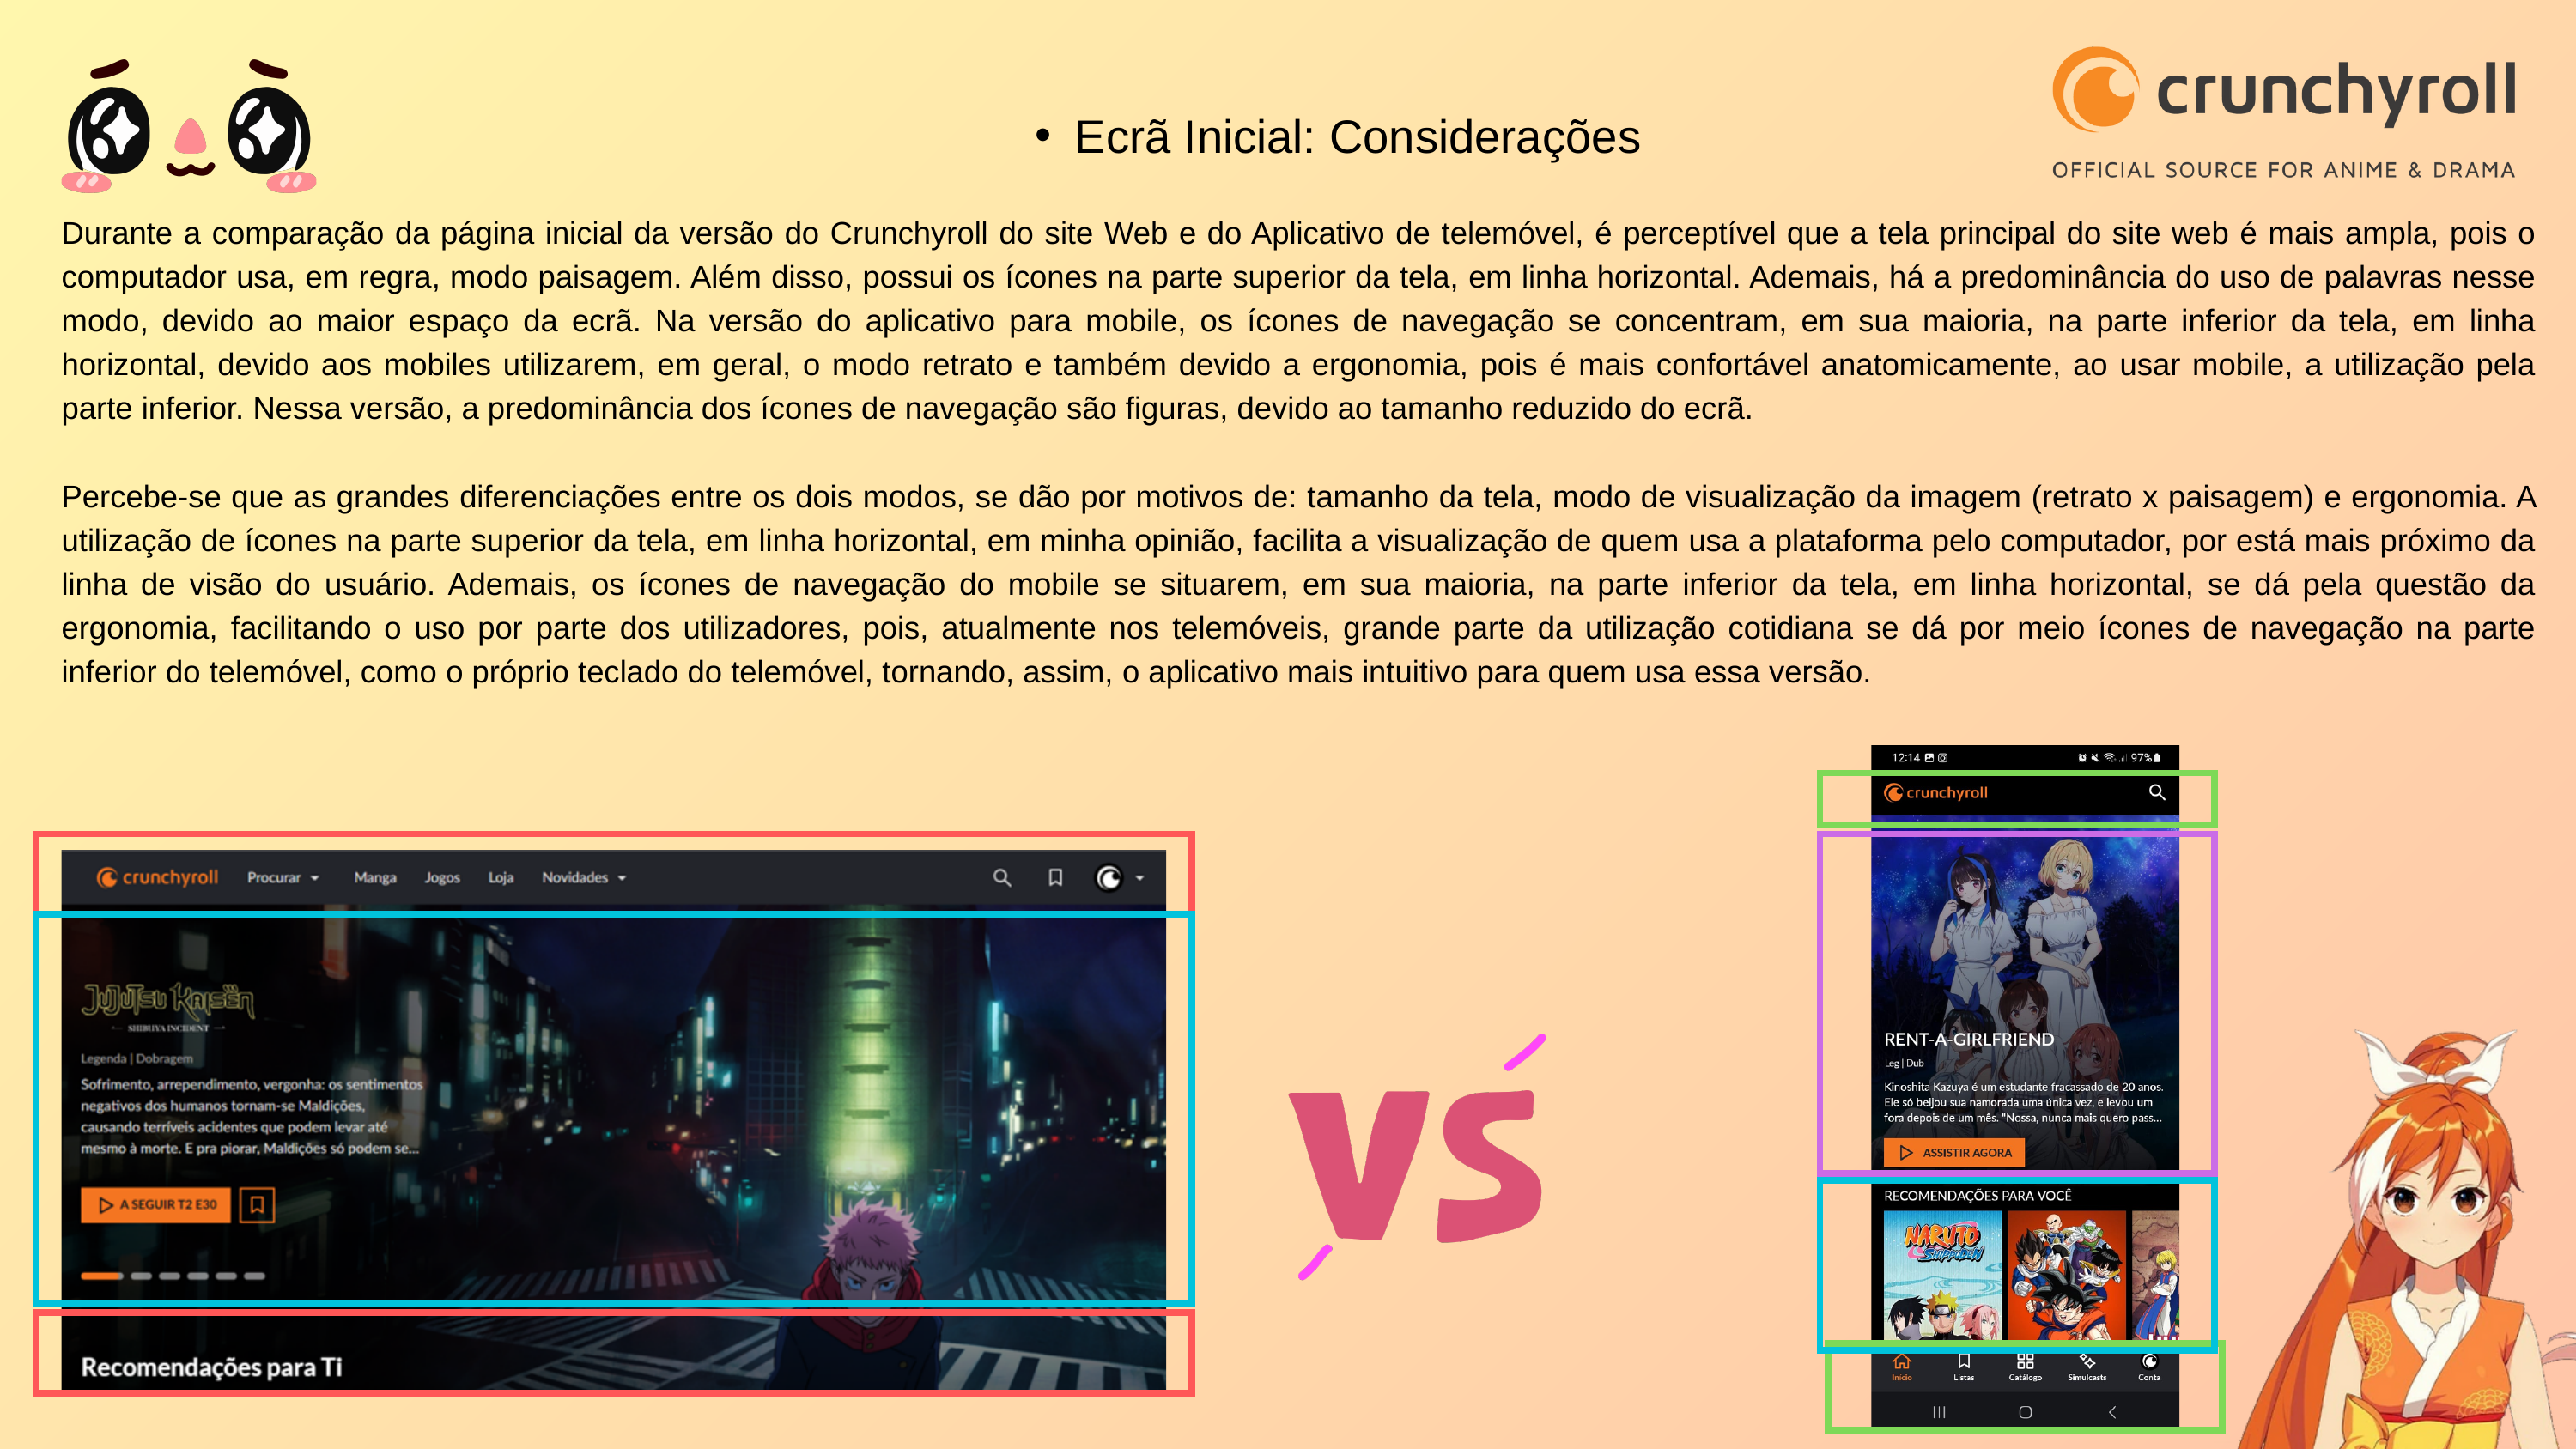

Ecrã Inicial: Considerações
Durante a comparação da página inicial da versão do Crunchyroll do site Web e do Aplicativo de telemóvel, é perceptível que a tela principal do site web é mais ampla, pois o computador usa, em regra, modo paisagem. Além disso, possui os ícones na parte superior da tela, em linha horizontal. Ademais, há a predominância do uso de palavras nesse modo, devido ao maior espaço da ecrã. Na versão do aplicativo para mobile, os ícones de navegação se concentram, em sua maioria, na parte inferior da tela, em linha horizontal, devido aos mobiles utilizarem, em geral, o modo retrato e também devido a ergonomia, pois é mais confortável anatomicamente, ao usar mobile, a utilização pela parte inferior. Nessa versão, a predominância dos ícones de navegação são figuras, devido ao tamanho reduzido do ecrã.

Percebe-se que as grandes diferenciações entre os dois modos, se dão por motivos de: tamanho da tela, modo de visualização da imagem (retrato x paisagem) e ergonomia. A utilização de ícones na parte superior da tela, em linha horizontal, em minha opinião, facilita a visualização de quem usa a plataforma pelo computador, por está mais próximo da linha de visão do usuário. Ademais, os ícones de navegação do mobile se situarem, em sua maioria, na parte inferior da tela, em linha horizontal, se dá pela questão da ergonomia, facilitando o uso por parte dos utilizadores, pois, atualmente nos telemóveis, grande parte da utilização cotidiana se dá por meio ícones de navegação na parte inferior do telemóvel, como o próprio teclado do telemóvel, tornando, assim, o aplicativo mais intuitivo para quem usa essa versão.